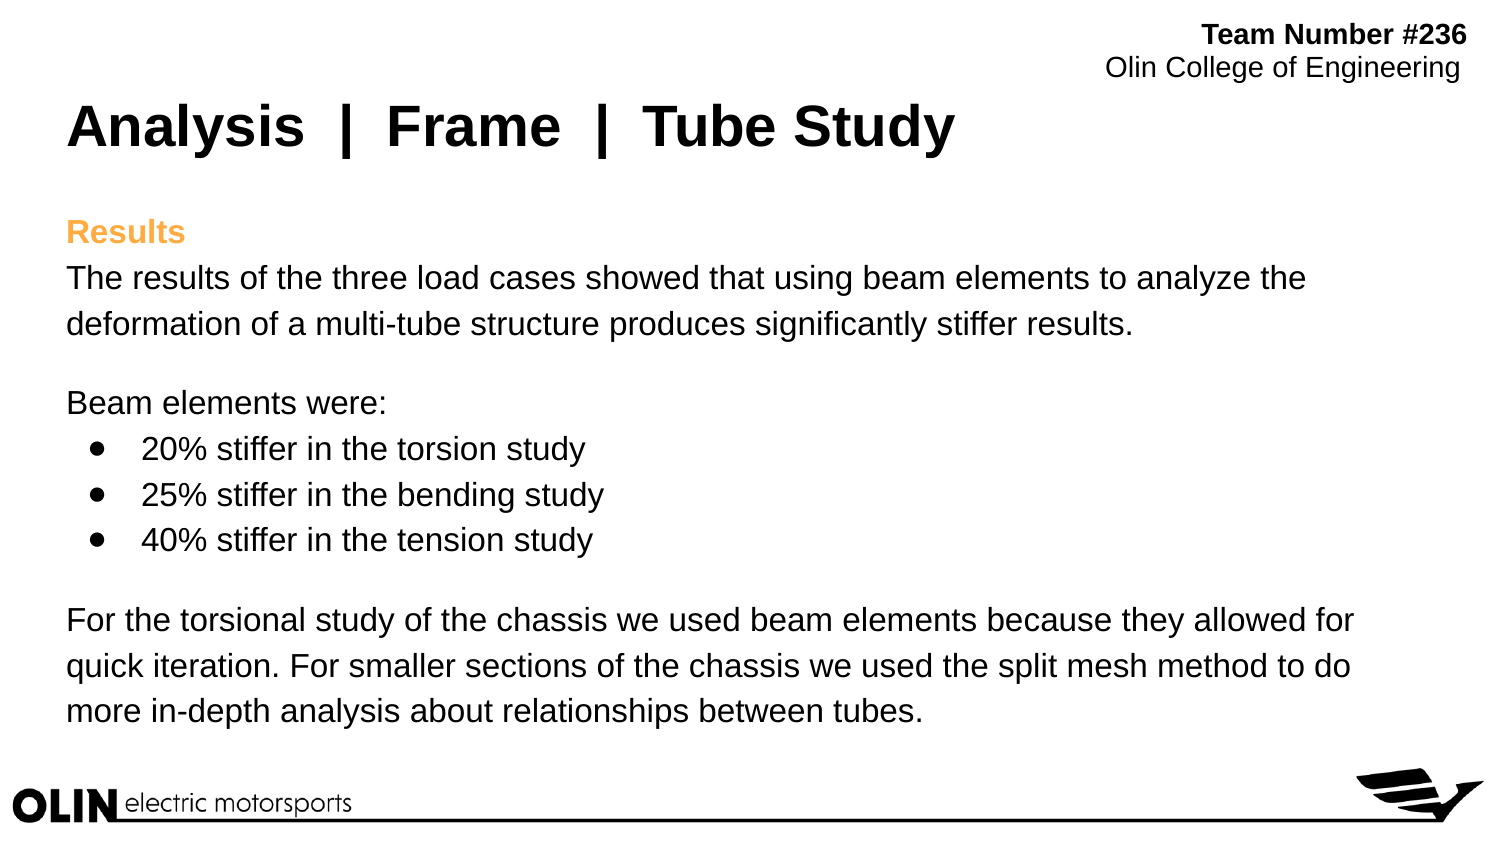

Olin College of Engineering
# Analysis  |  Frame  |  Tube Study
Results
The results of the three load cases showed that using beam elements to analyze the deformation of a multi-tube structure produces significantly stiffer results.
Beam elements were:
20% stiffer in the torsion study
25% stiffer in the bending study
40% stiffer in the tension study
For the torsional study of the chassis we used beam elements because they allowed for quick iteration. For smaller sections of the chassis we used the split mesh method to do more in-depth analysis about relationships between tubes.